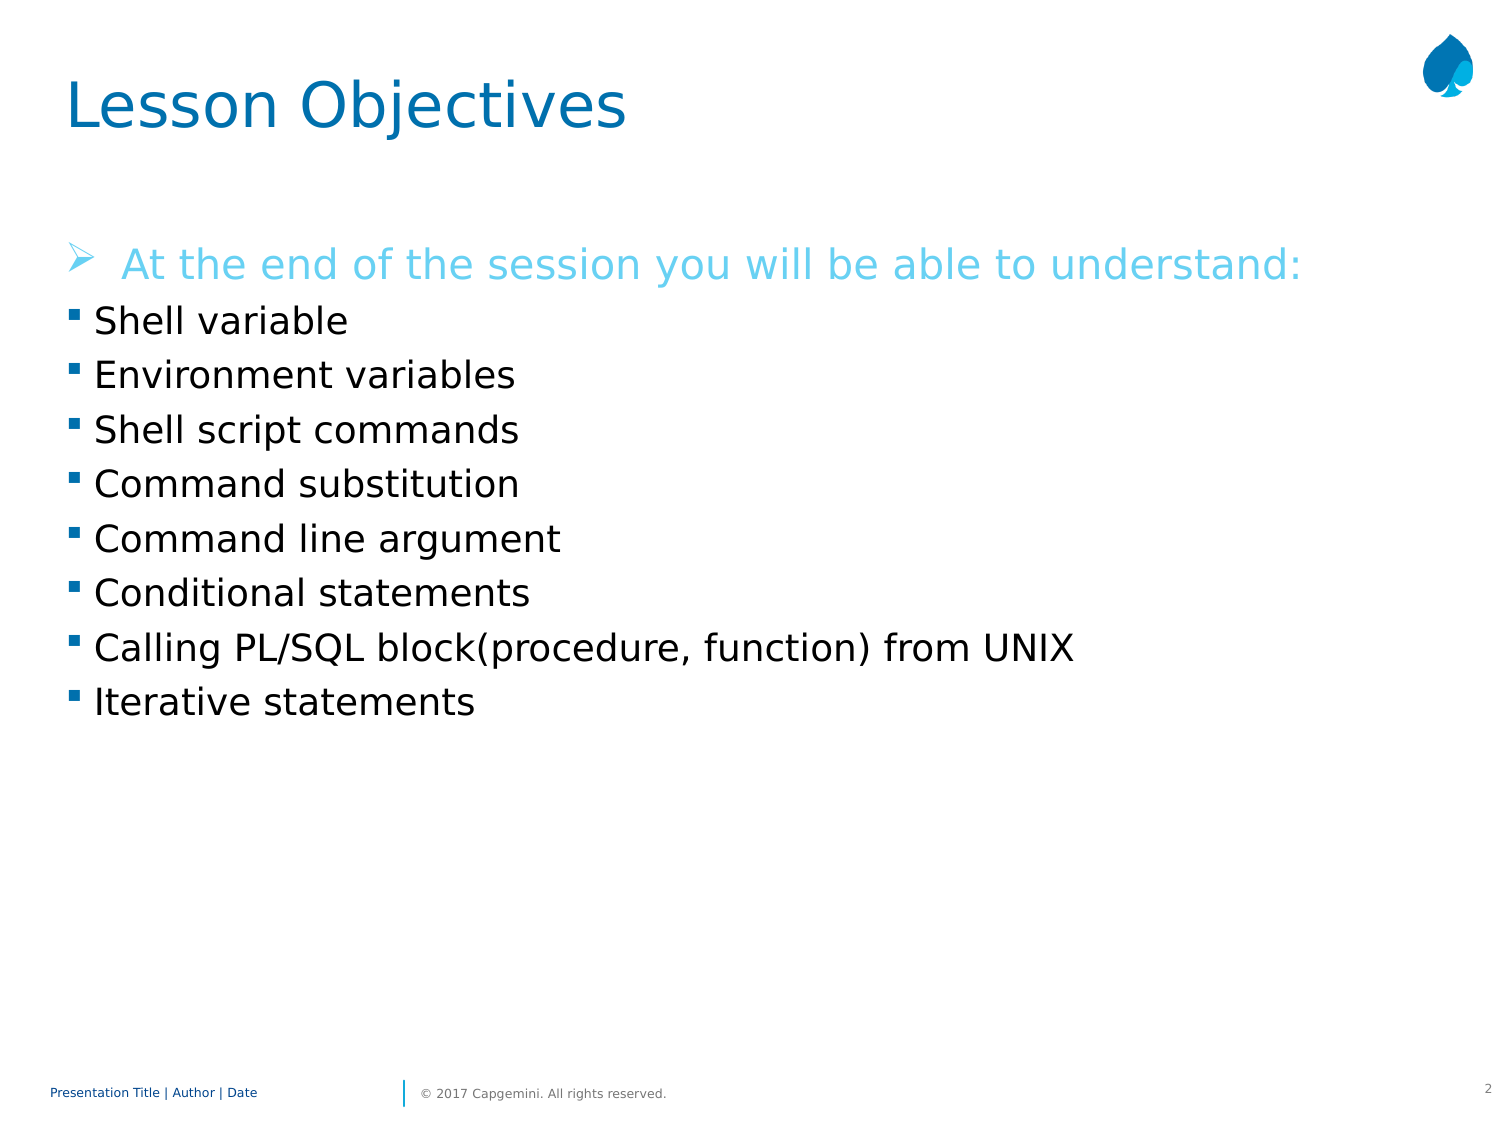

# Lesson Objectives
At the end of the session you will be able to understand:
Shell variable
Environment variables
Shell script commands
Command substitution
Command line argument
Conditional statements
Calling PL/SQL block(procedure, function) from UNIX
Iterative statements